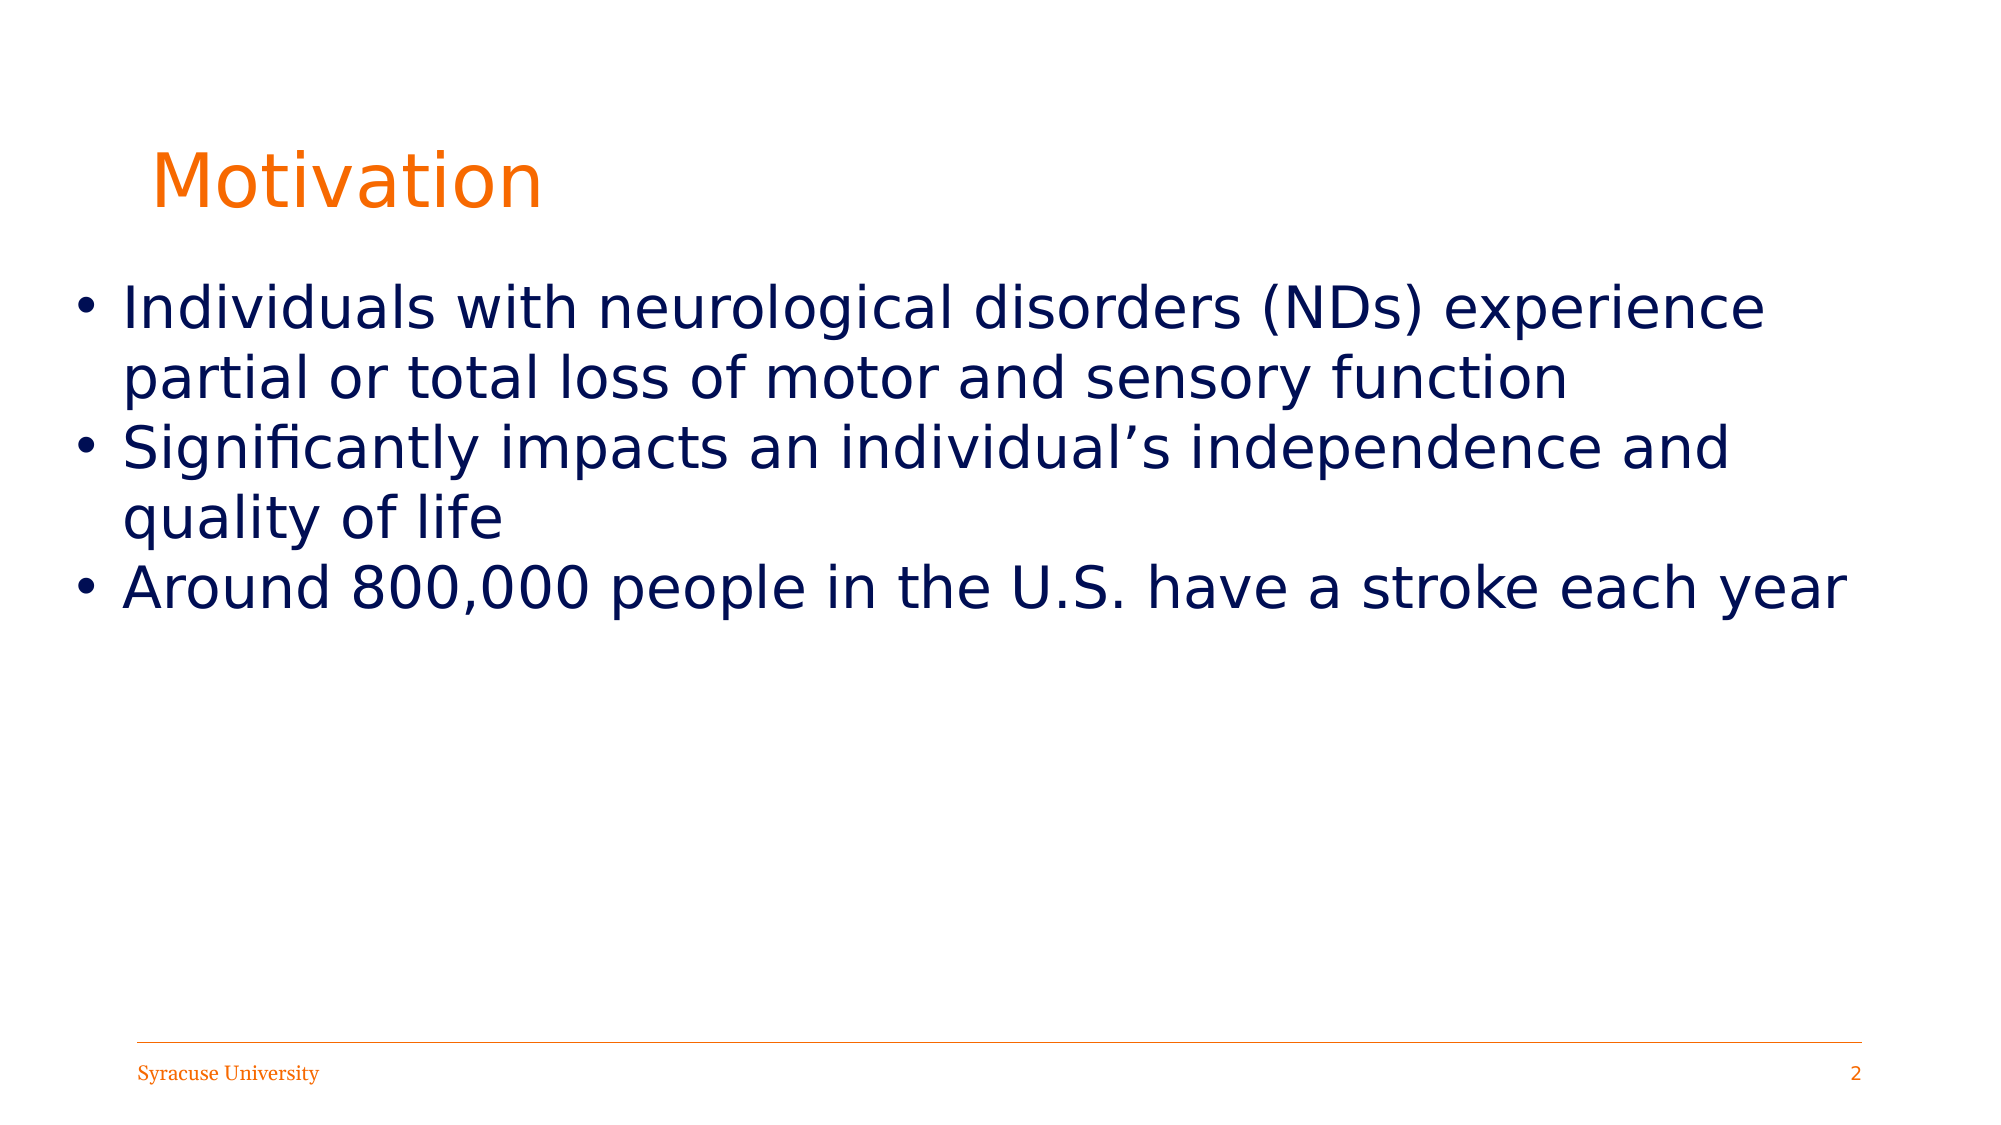

# Motivation
Individuals with neurological disorders (NDs) experience partial or total loss of motor and sensory function
Significantly impacts an individual’s independence and quality of life
Around 800,000 people in the U.S. have a stroke each year